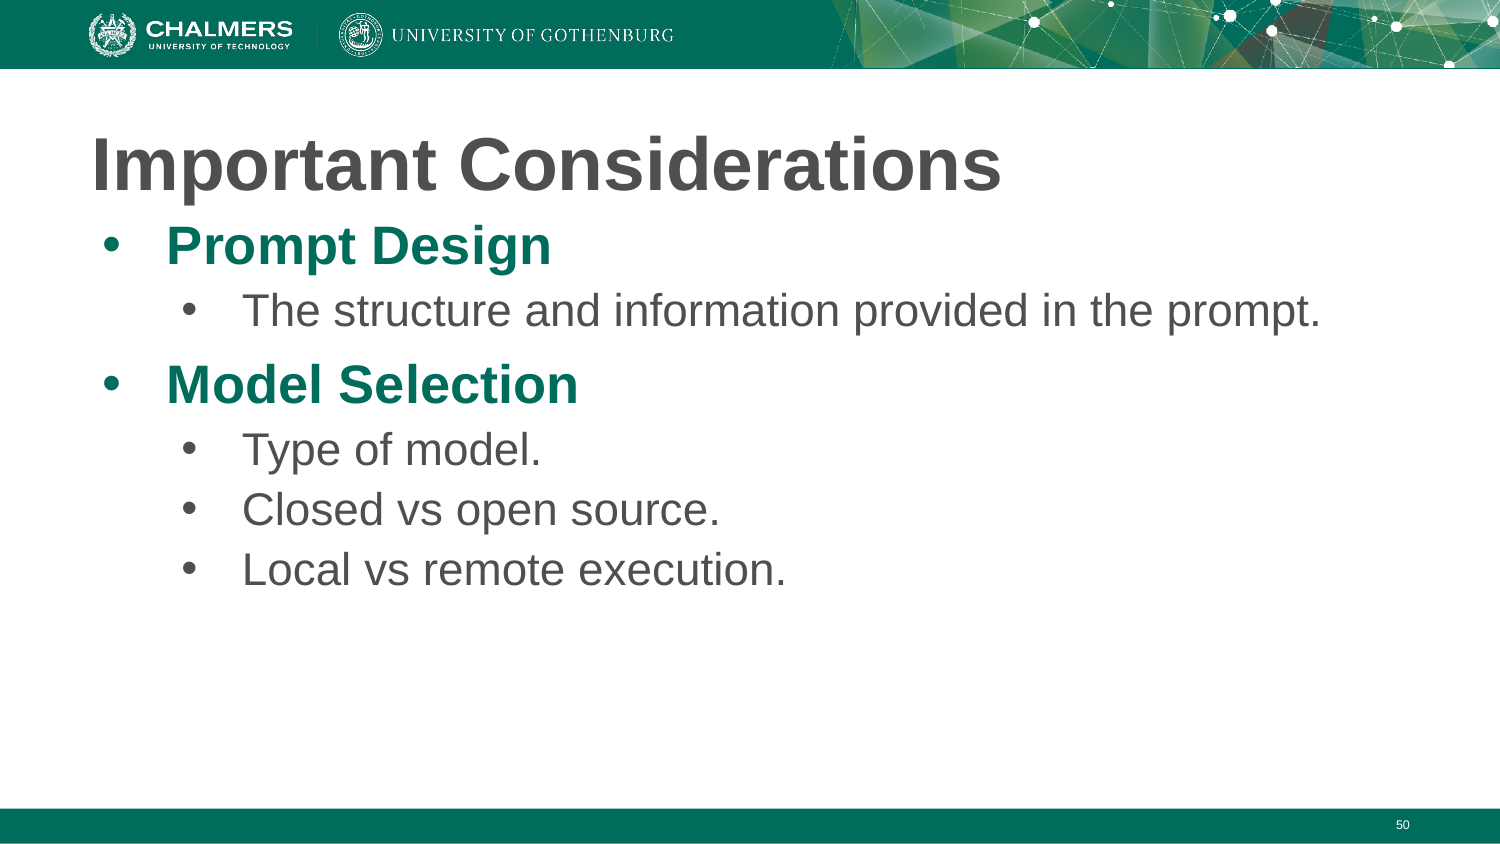

# Important Considerations
Prompt Design
The structure and information provided in the prompt.
Model Selection
Type of model.
Closed vs open source.
Local vs remote execution.
50